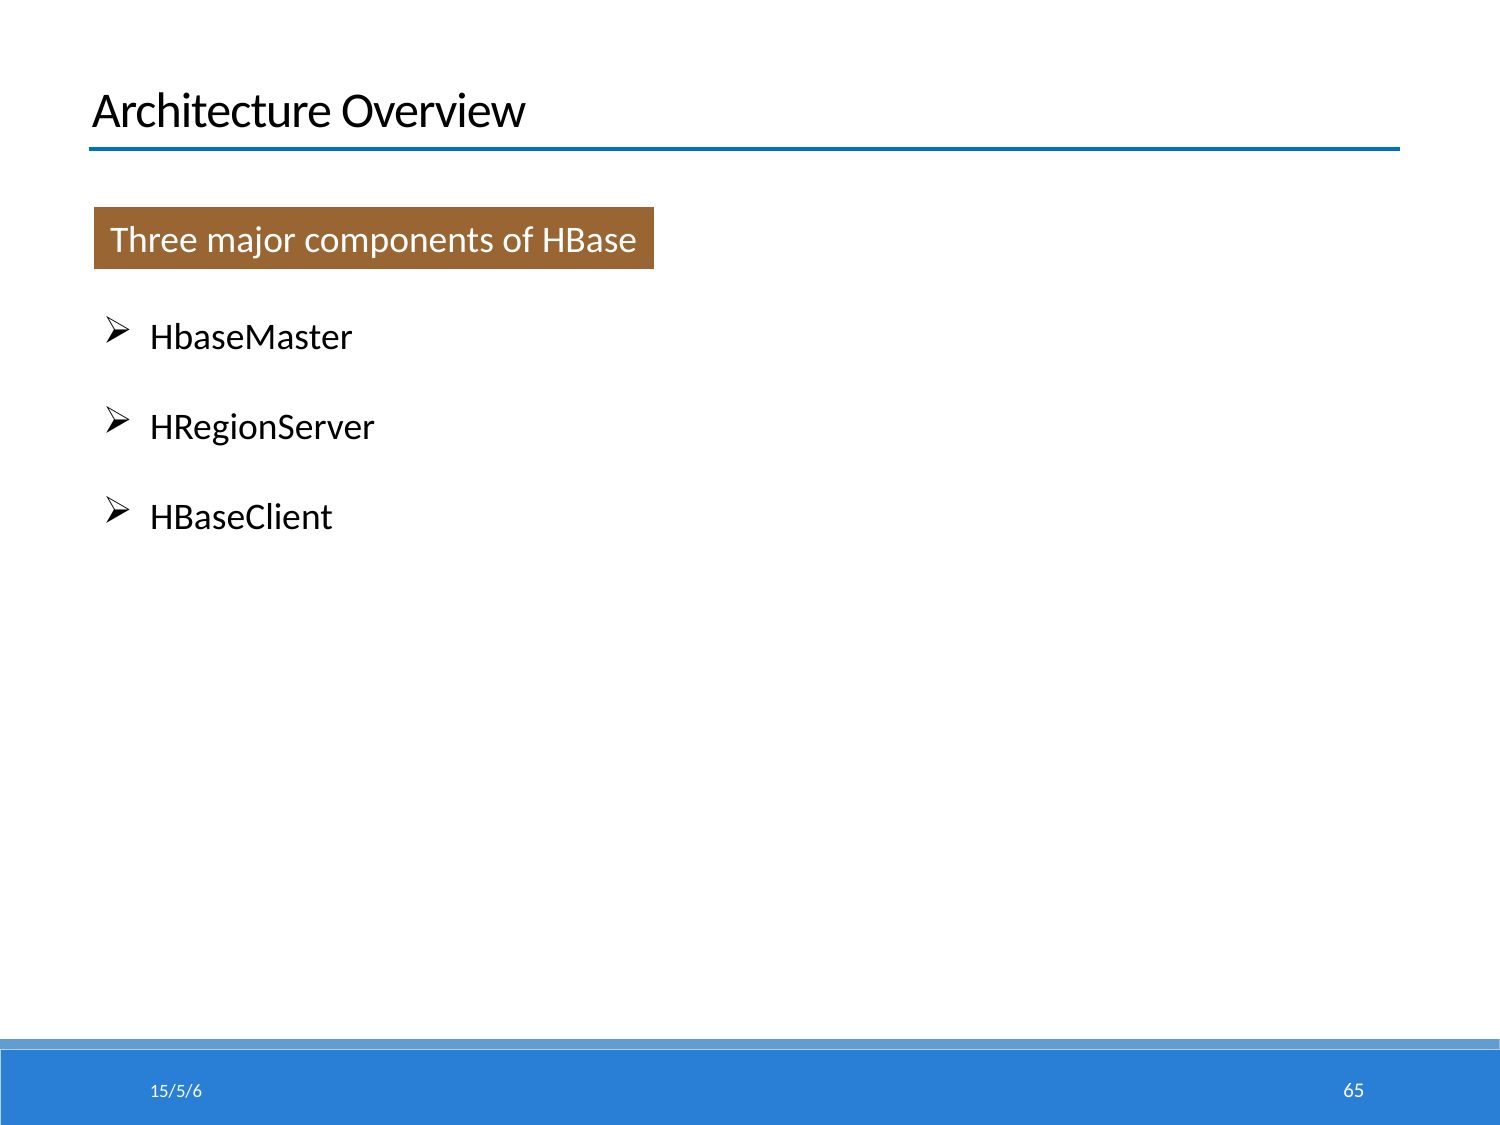

Architecture Overview
Three major components of HBase
HbaseMaster

HRegionServer

HBaseClient
15/5/6
65